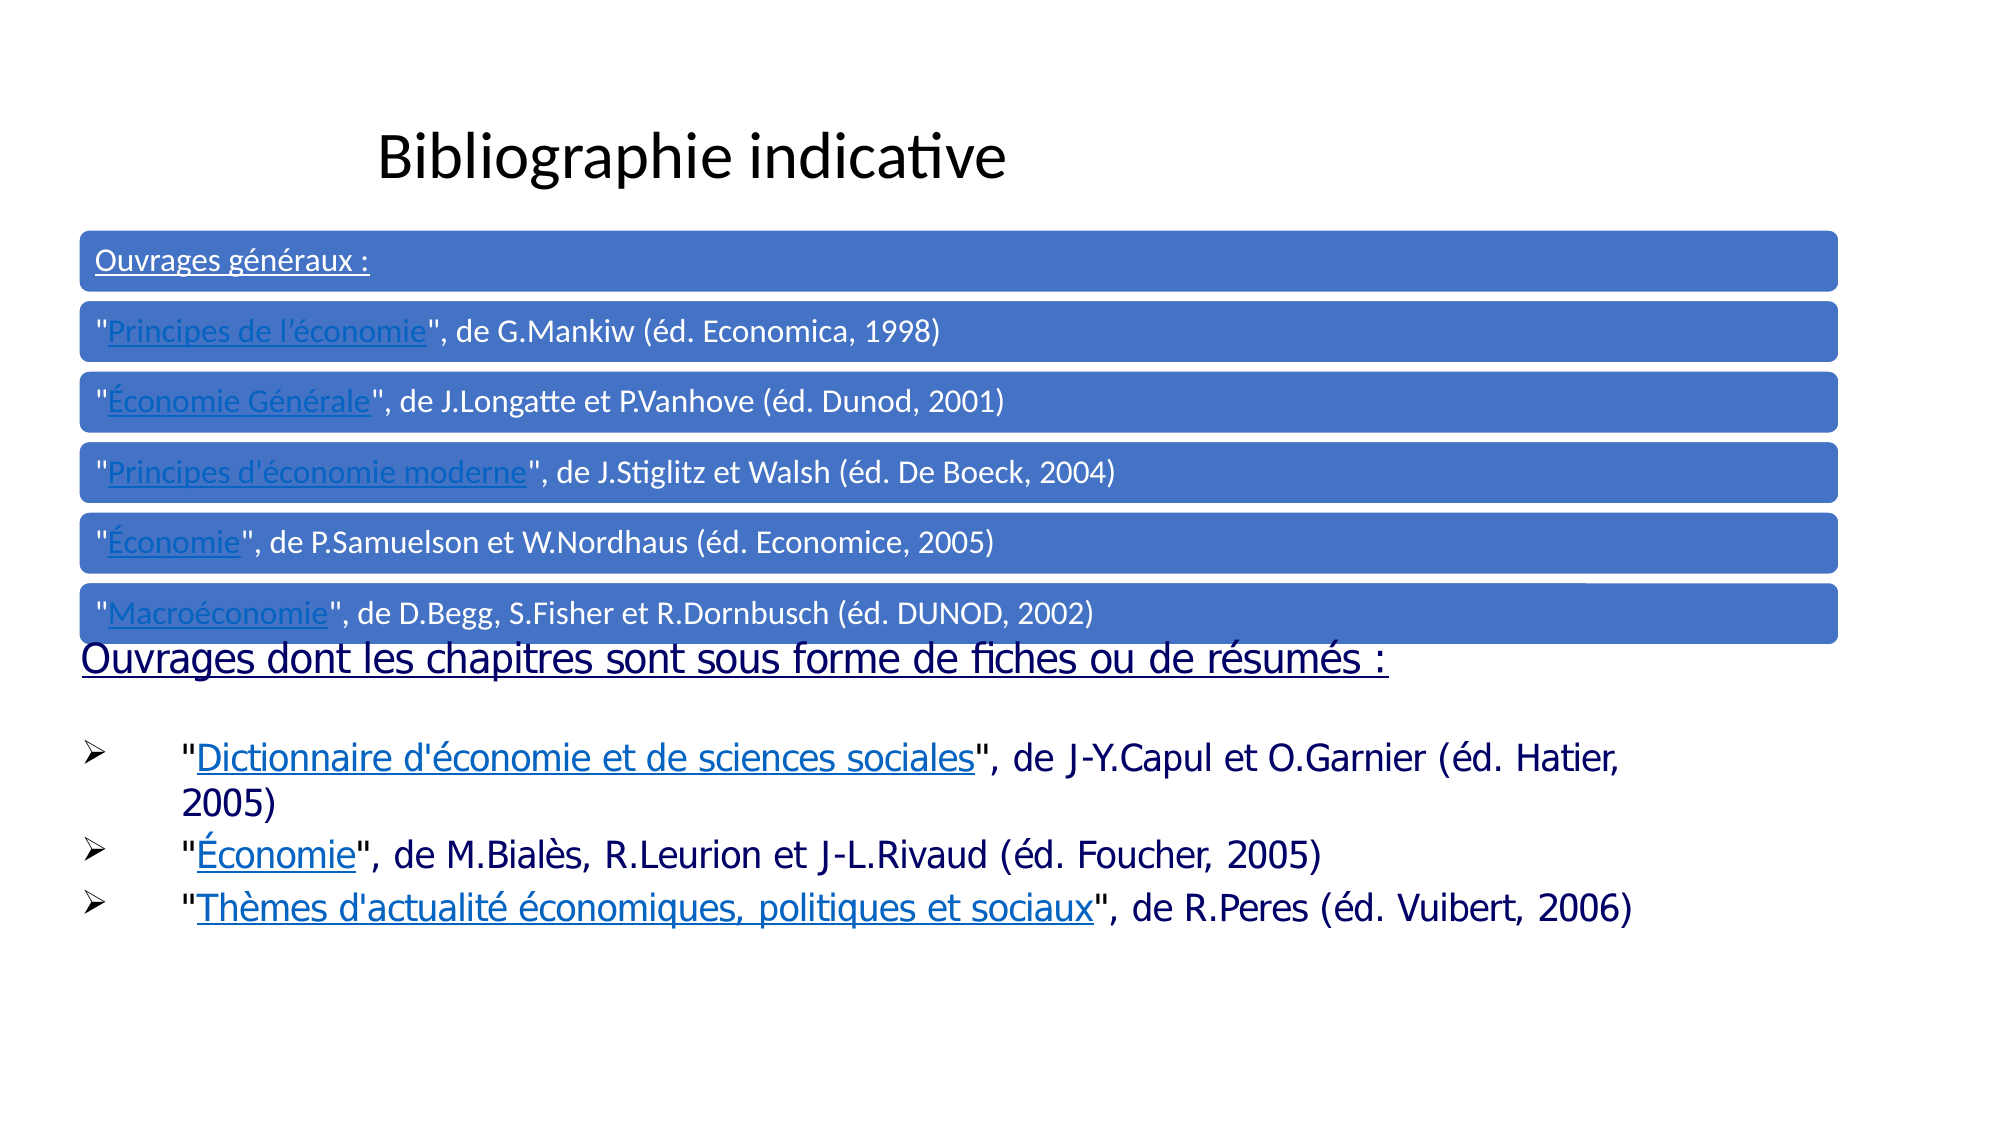

# Bibliographie indicative
Ouvrages généraux :
"Principes de l’économie", de G.Mankiw (éd. Economica, 1998)
"Économie Générale", de J.Longatte et P.Vanhove (éd. Dunod, 2001)
"Principes d'économie moderne", de J.Stiglitz et Walsh (éd. De Boeck, 2004)
"Économie", de P.Samuelson et W.Nordhaus (éd. Economice, 2005)
"Macroéconomie", de D.Begg, S.Fisher et R.Dornbusch (éd. DUNOD, 2002)
Ouvrages dont les chapitres sont sous forme de fiches ou de résumés :

"Dictionnaire d'économie et de sciences sociales", de J-Y.Capul et O.Garnier (éd. Hatier, 2005)
"Économie", de M.Bialès, R.Leurion et J-L.Rivaud (éd. Foucher, 2005)
"Thèmes d'actualité économiques, politiques et sociaux", de R.Peres (éd. Vuibert, 2006)
5